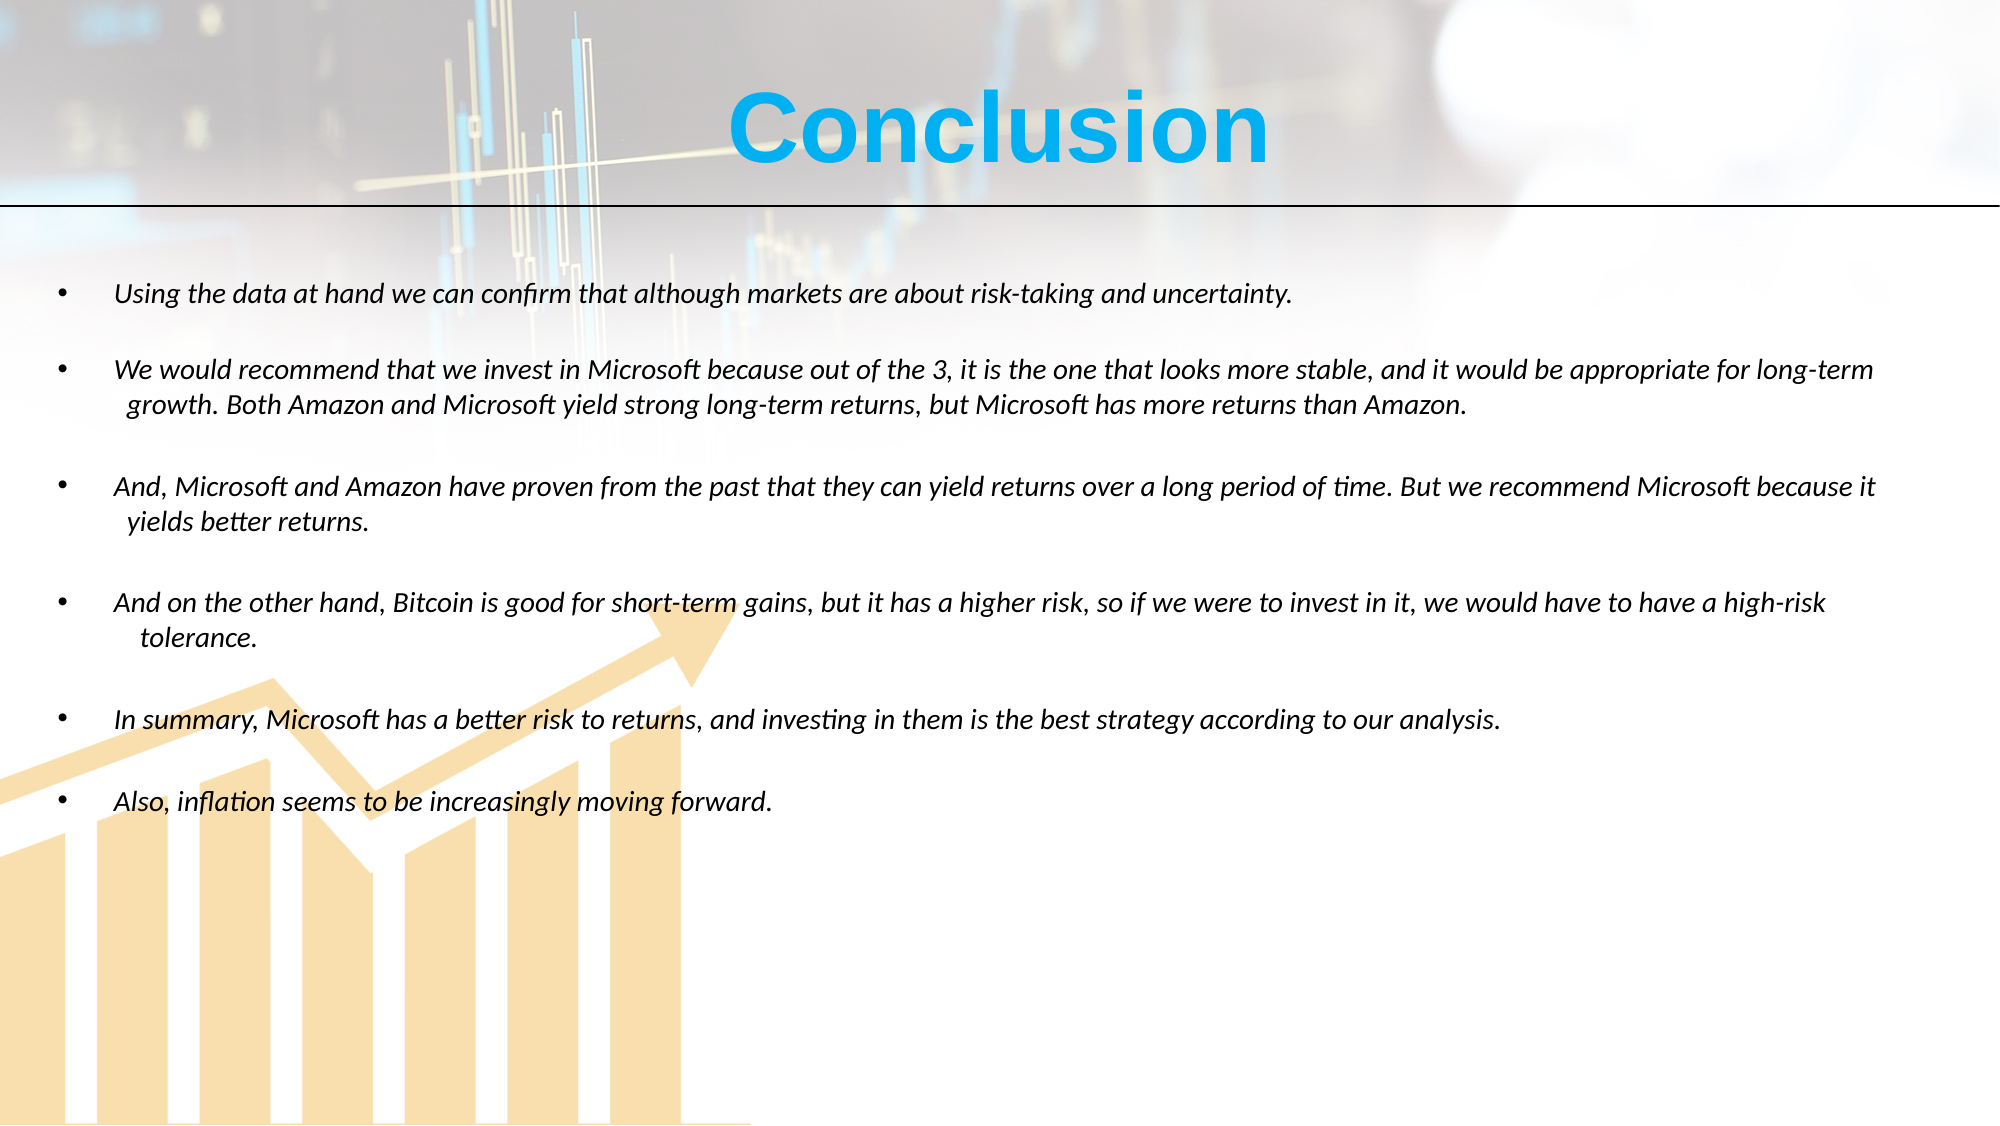

Conclusion
Using the data at hand we can confirm that although markets are about risk-taking and uncertainty.

We would recommend that we invest in Microsoft because out of the 3, it is the one that looks more stable, and it would be appropriate for long-term         growth. Both Amazon and Microsoft yield strong long-term returns, but Microsoft has more returns than Amazon.

And, Microsoft and Amazon have proven from the past that they can yield returns over a long period of time. But we recommend Microsoft because it         yields better returns.

And on the other hand, Bitcoin is good for short-term gains, but it has a higher risk, so if we were to invest in it, we would have to have a high-risk                  tolerance.

In summary, Microsoft has a better risk to returns, and investing in them is the best strategy according to our analysis.

Also, inflation seems to be increasingly moving forward.